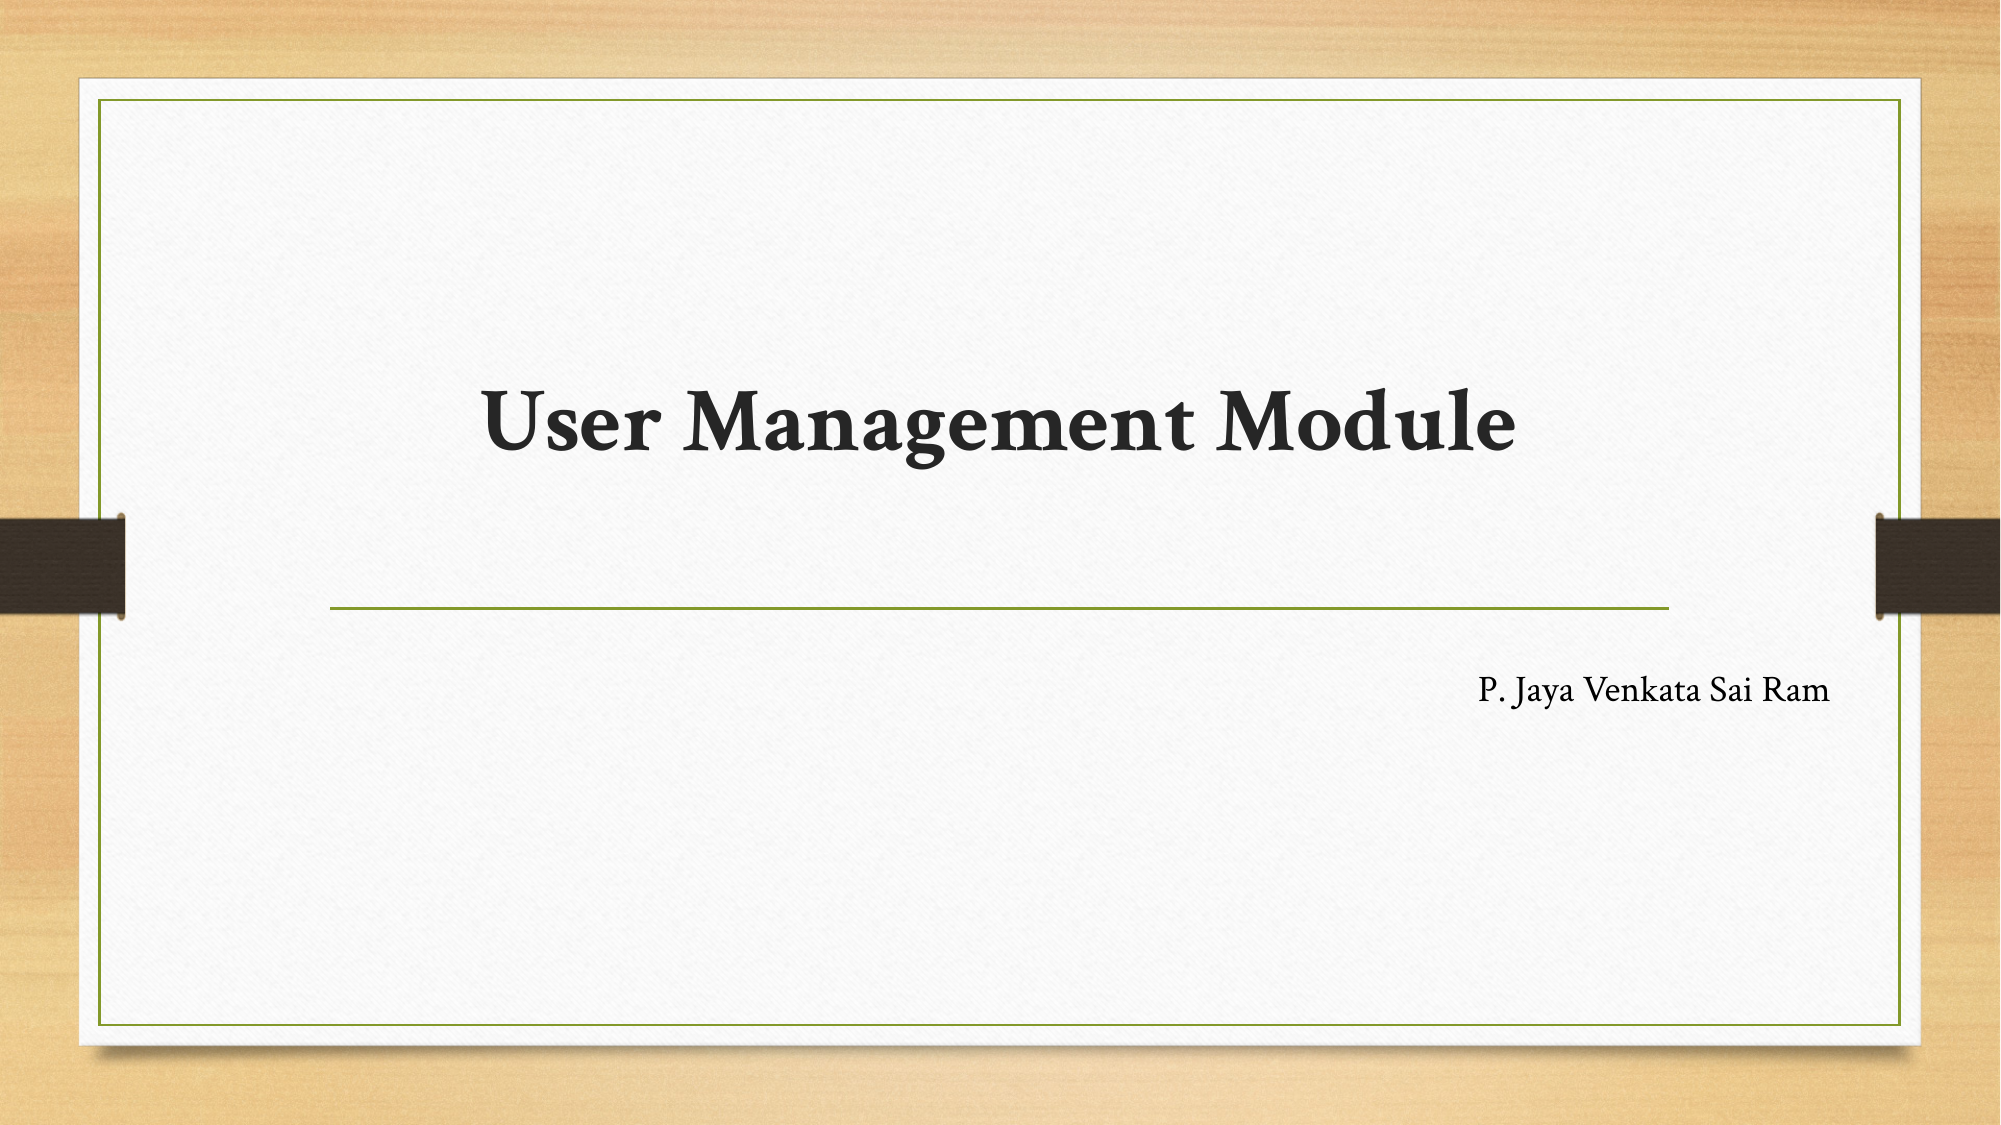

# User Management Module

P. Jaya Venkata Sai Ram